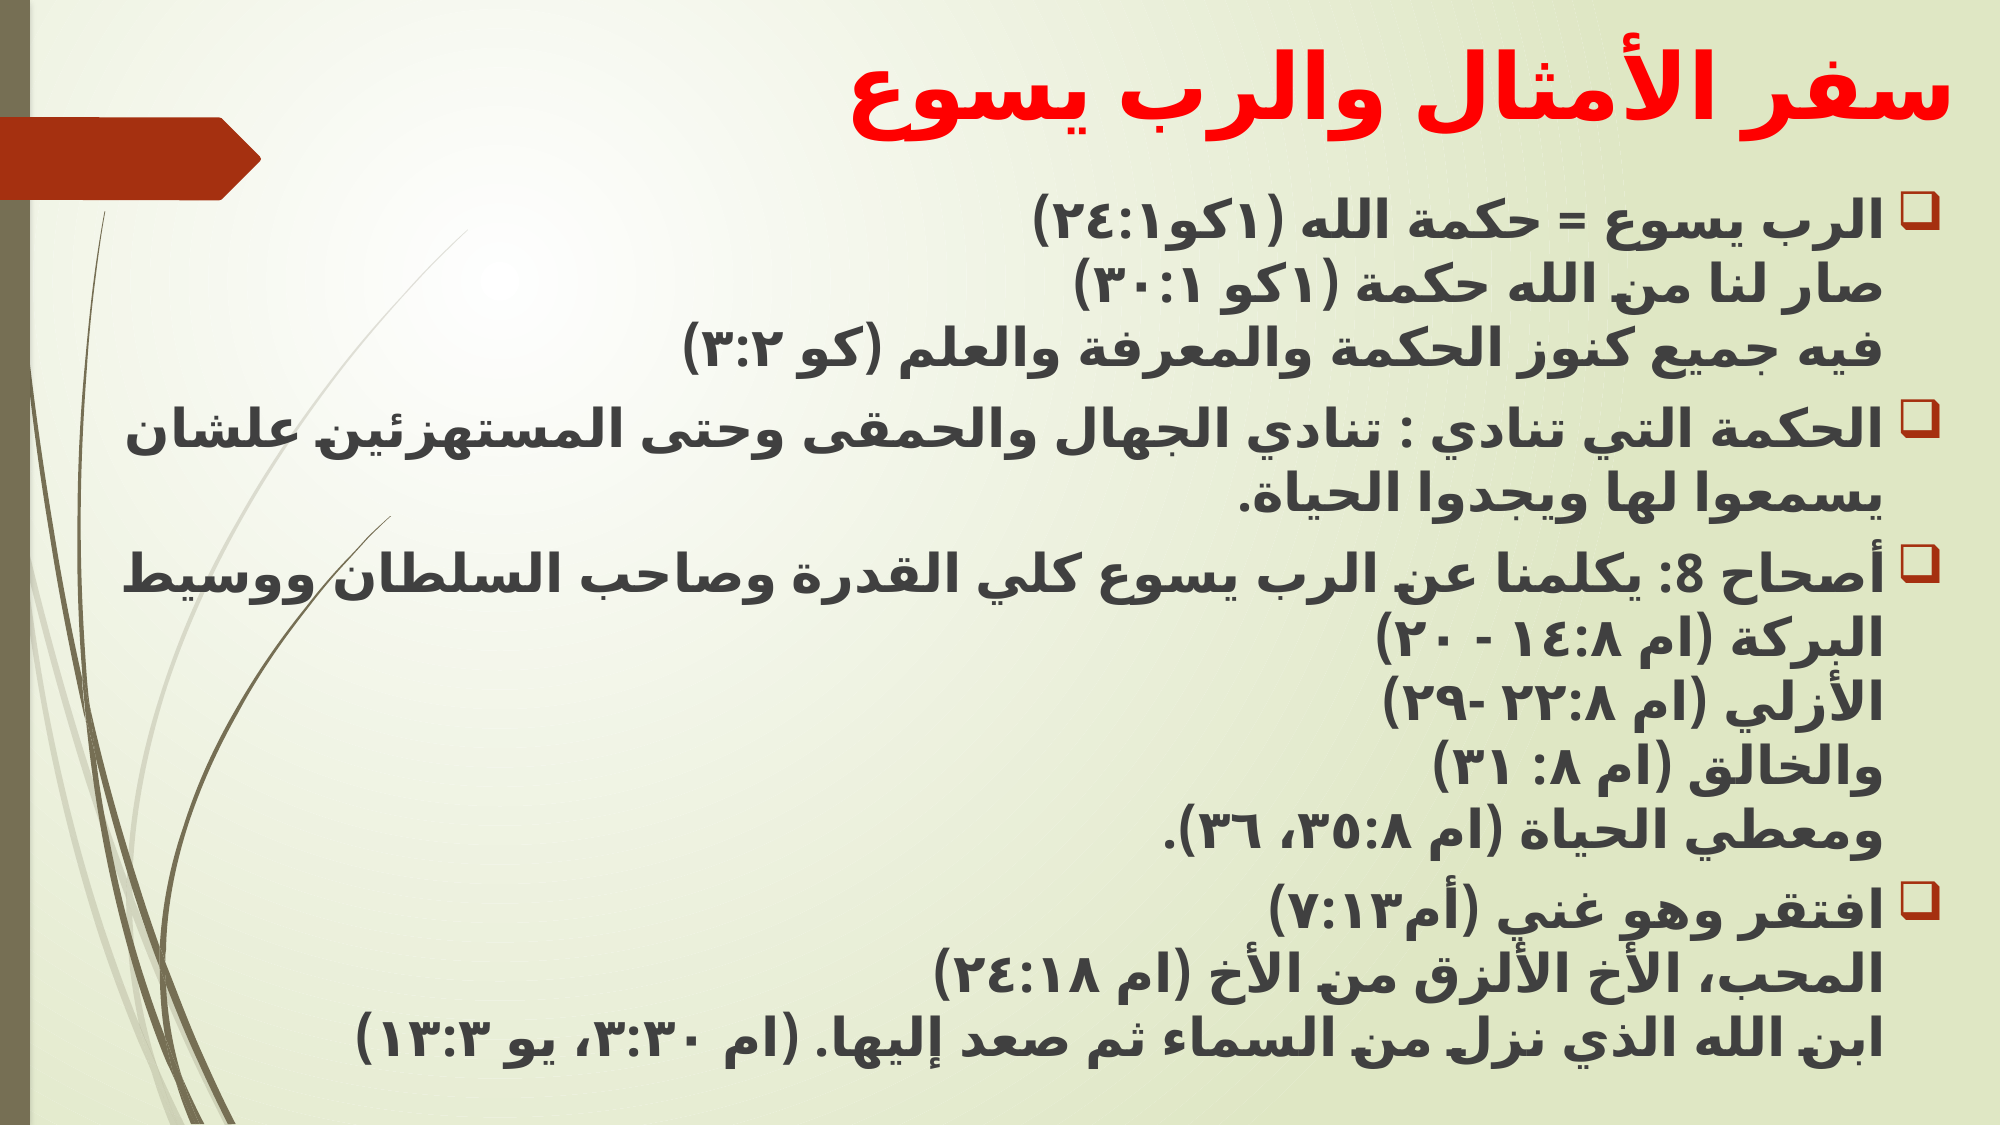

# سفر الأمثال والرب يسوع
الرب يسوع = حكمة الله (١كو٢٤:١)
صار لنا من الله حكمة (١كو ٣٠:١)
فيه جميع كنوز الحكمة والمعرفة والعلم (كو ٣:٢)
الحكمة التي تنادي : تنادي الجهال والحمقى وحتى المستهزئين علشان يسمعوا لها ويجدوا الحياة.
أصحاح 8: يكلمنا عن الرب يسوع كلي القدرة وصاحب السلطان ووسيط البركة (ام ١٤:٨ - ٢٠)
الأزلي (ام ٢٢:٨ -٢٩)
والخالق (ام ٨: ٣١)
ومعطي الحياة (ام ٣٥:٨، ٣٦).
افتقر وهو غني (أم٧:١٣)
المحب، الأخ الألزق من الأخ (ام ٢٤:١٨)
ابن الله الذي نزل من السماء ثم صعد إليها. (ام ٣:٣٠، يو ١٣:٣)